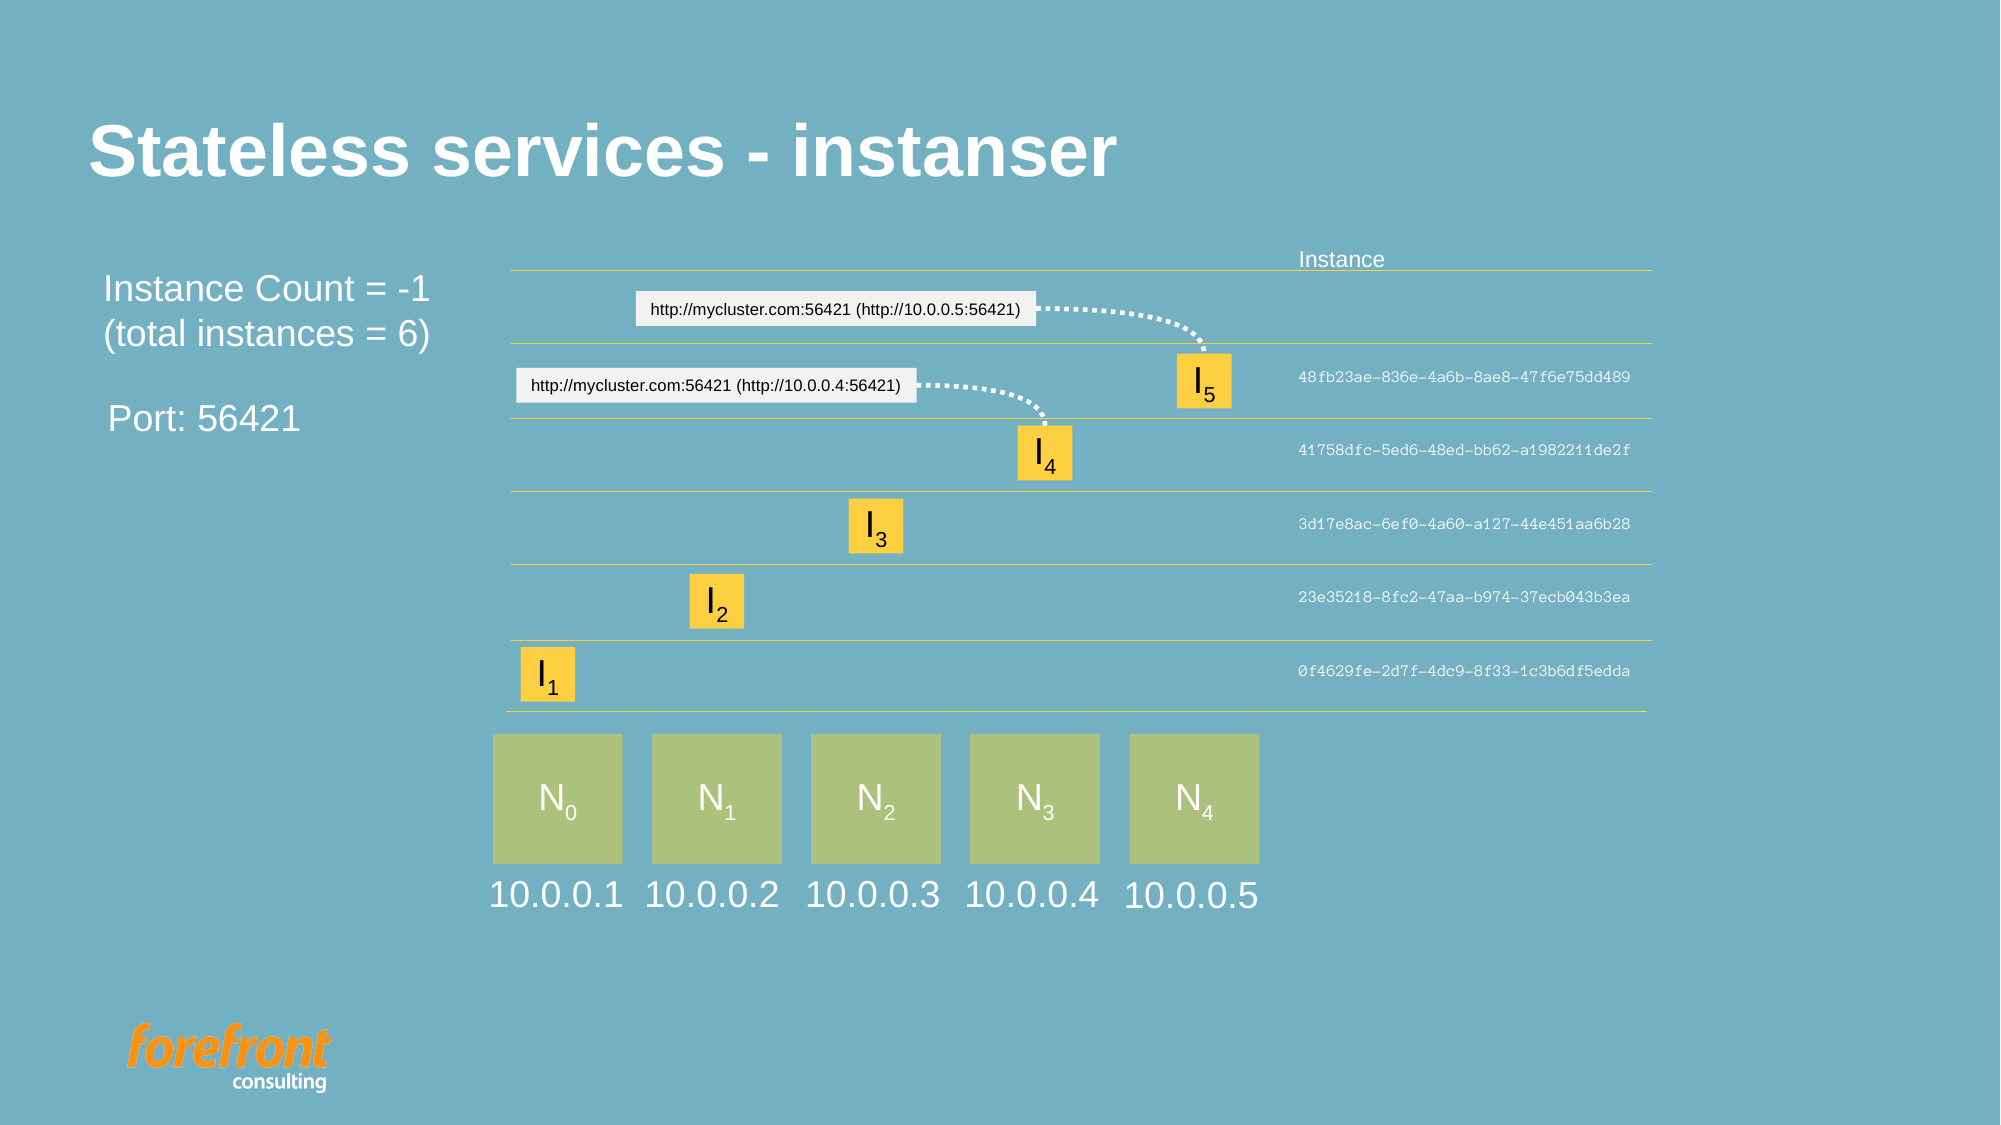

# Stateless services - instanser
Instance
Instance Count = -1
(total instances = 6)
http://mycluster.com:56421 (http://10.0.0.5:56421)
I5
48fb23ae-836e-4a6b-8ae8-47f6e75dd489
http://mycluster.com:56421 (http://10.0.0.4:56421)
Port: 56421
I4
41758dfc-5ed6-48ed-bb62-a1982211de2f
I3
3d17e8ac-6ef0-4a60-a127-44e451aa6b28
I2
23e35218-8fc2-47aa-b974-37ecb043b3ea
I1
0f4629fe-2d7f-4dc9-8f33-1c3b6df5edda
N0
10.0.0.1
N1
10.0.0.2
N2
10.0.0.3
N3
10.0.0.4
N4
10.0.0.5